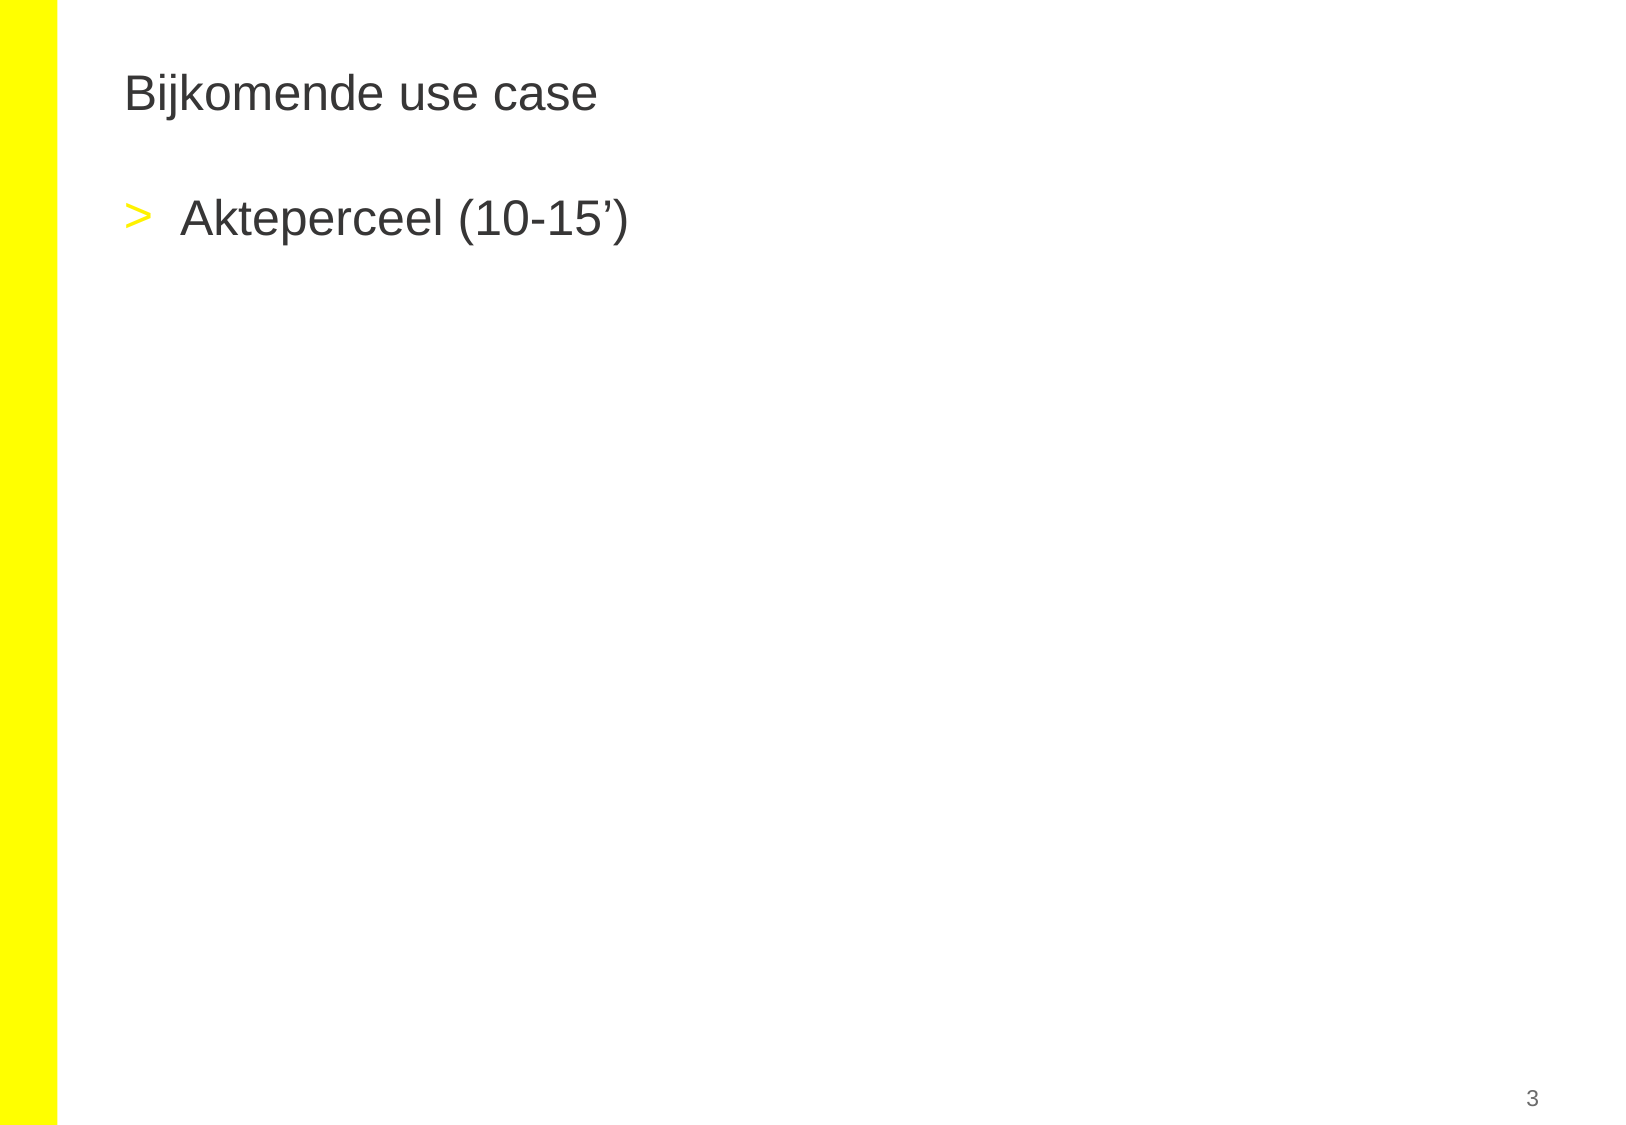

# Bijkomende use case
Akteperceel (10-15’)

3